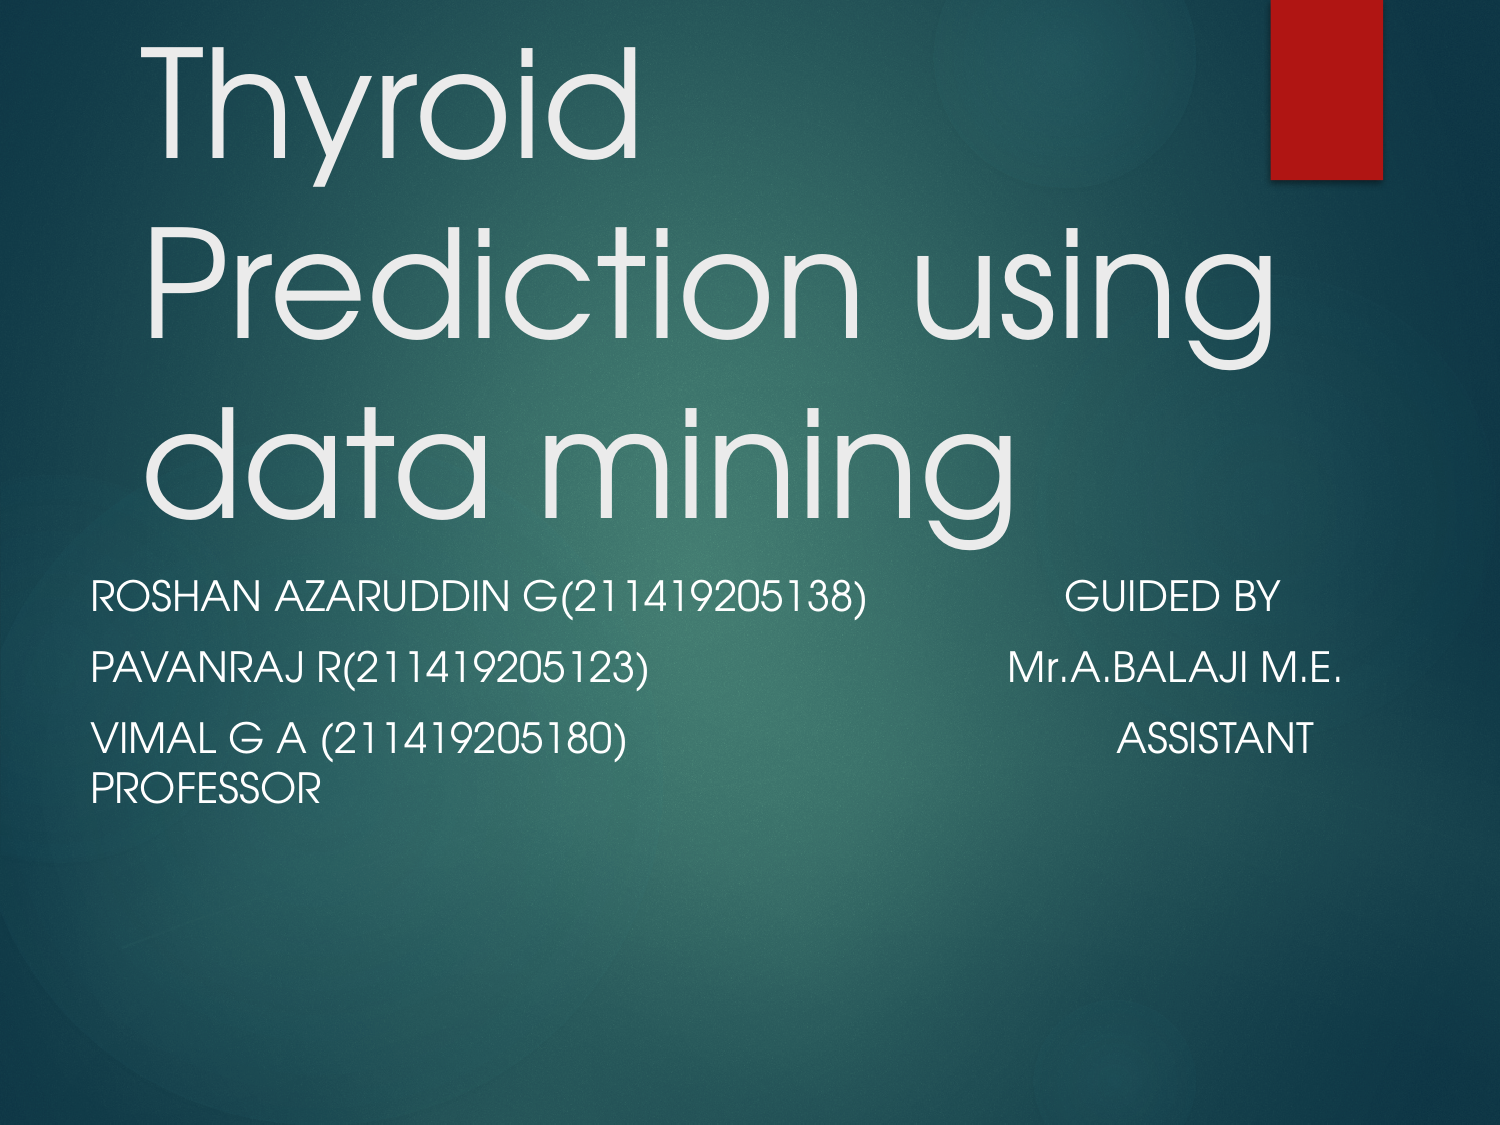

# Thyroid Prediction using data mining
ROSHAN AZARUDDIN G(211419205138)                 GUIDED BY
PAVANRAJ R(211419205123)                               mr.A.BALAJI m.e.
VIMAL G A (211419205180) 			           ASSISTANT PROFESSOR